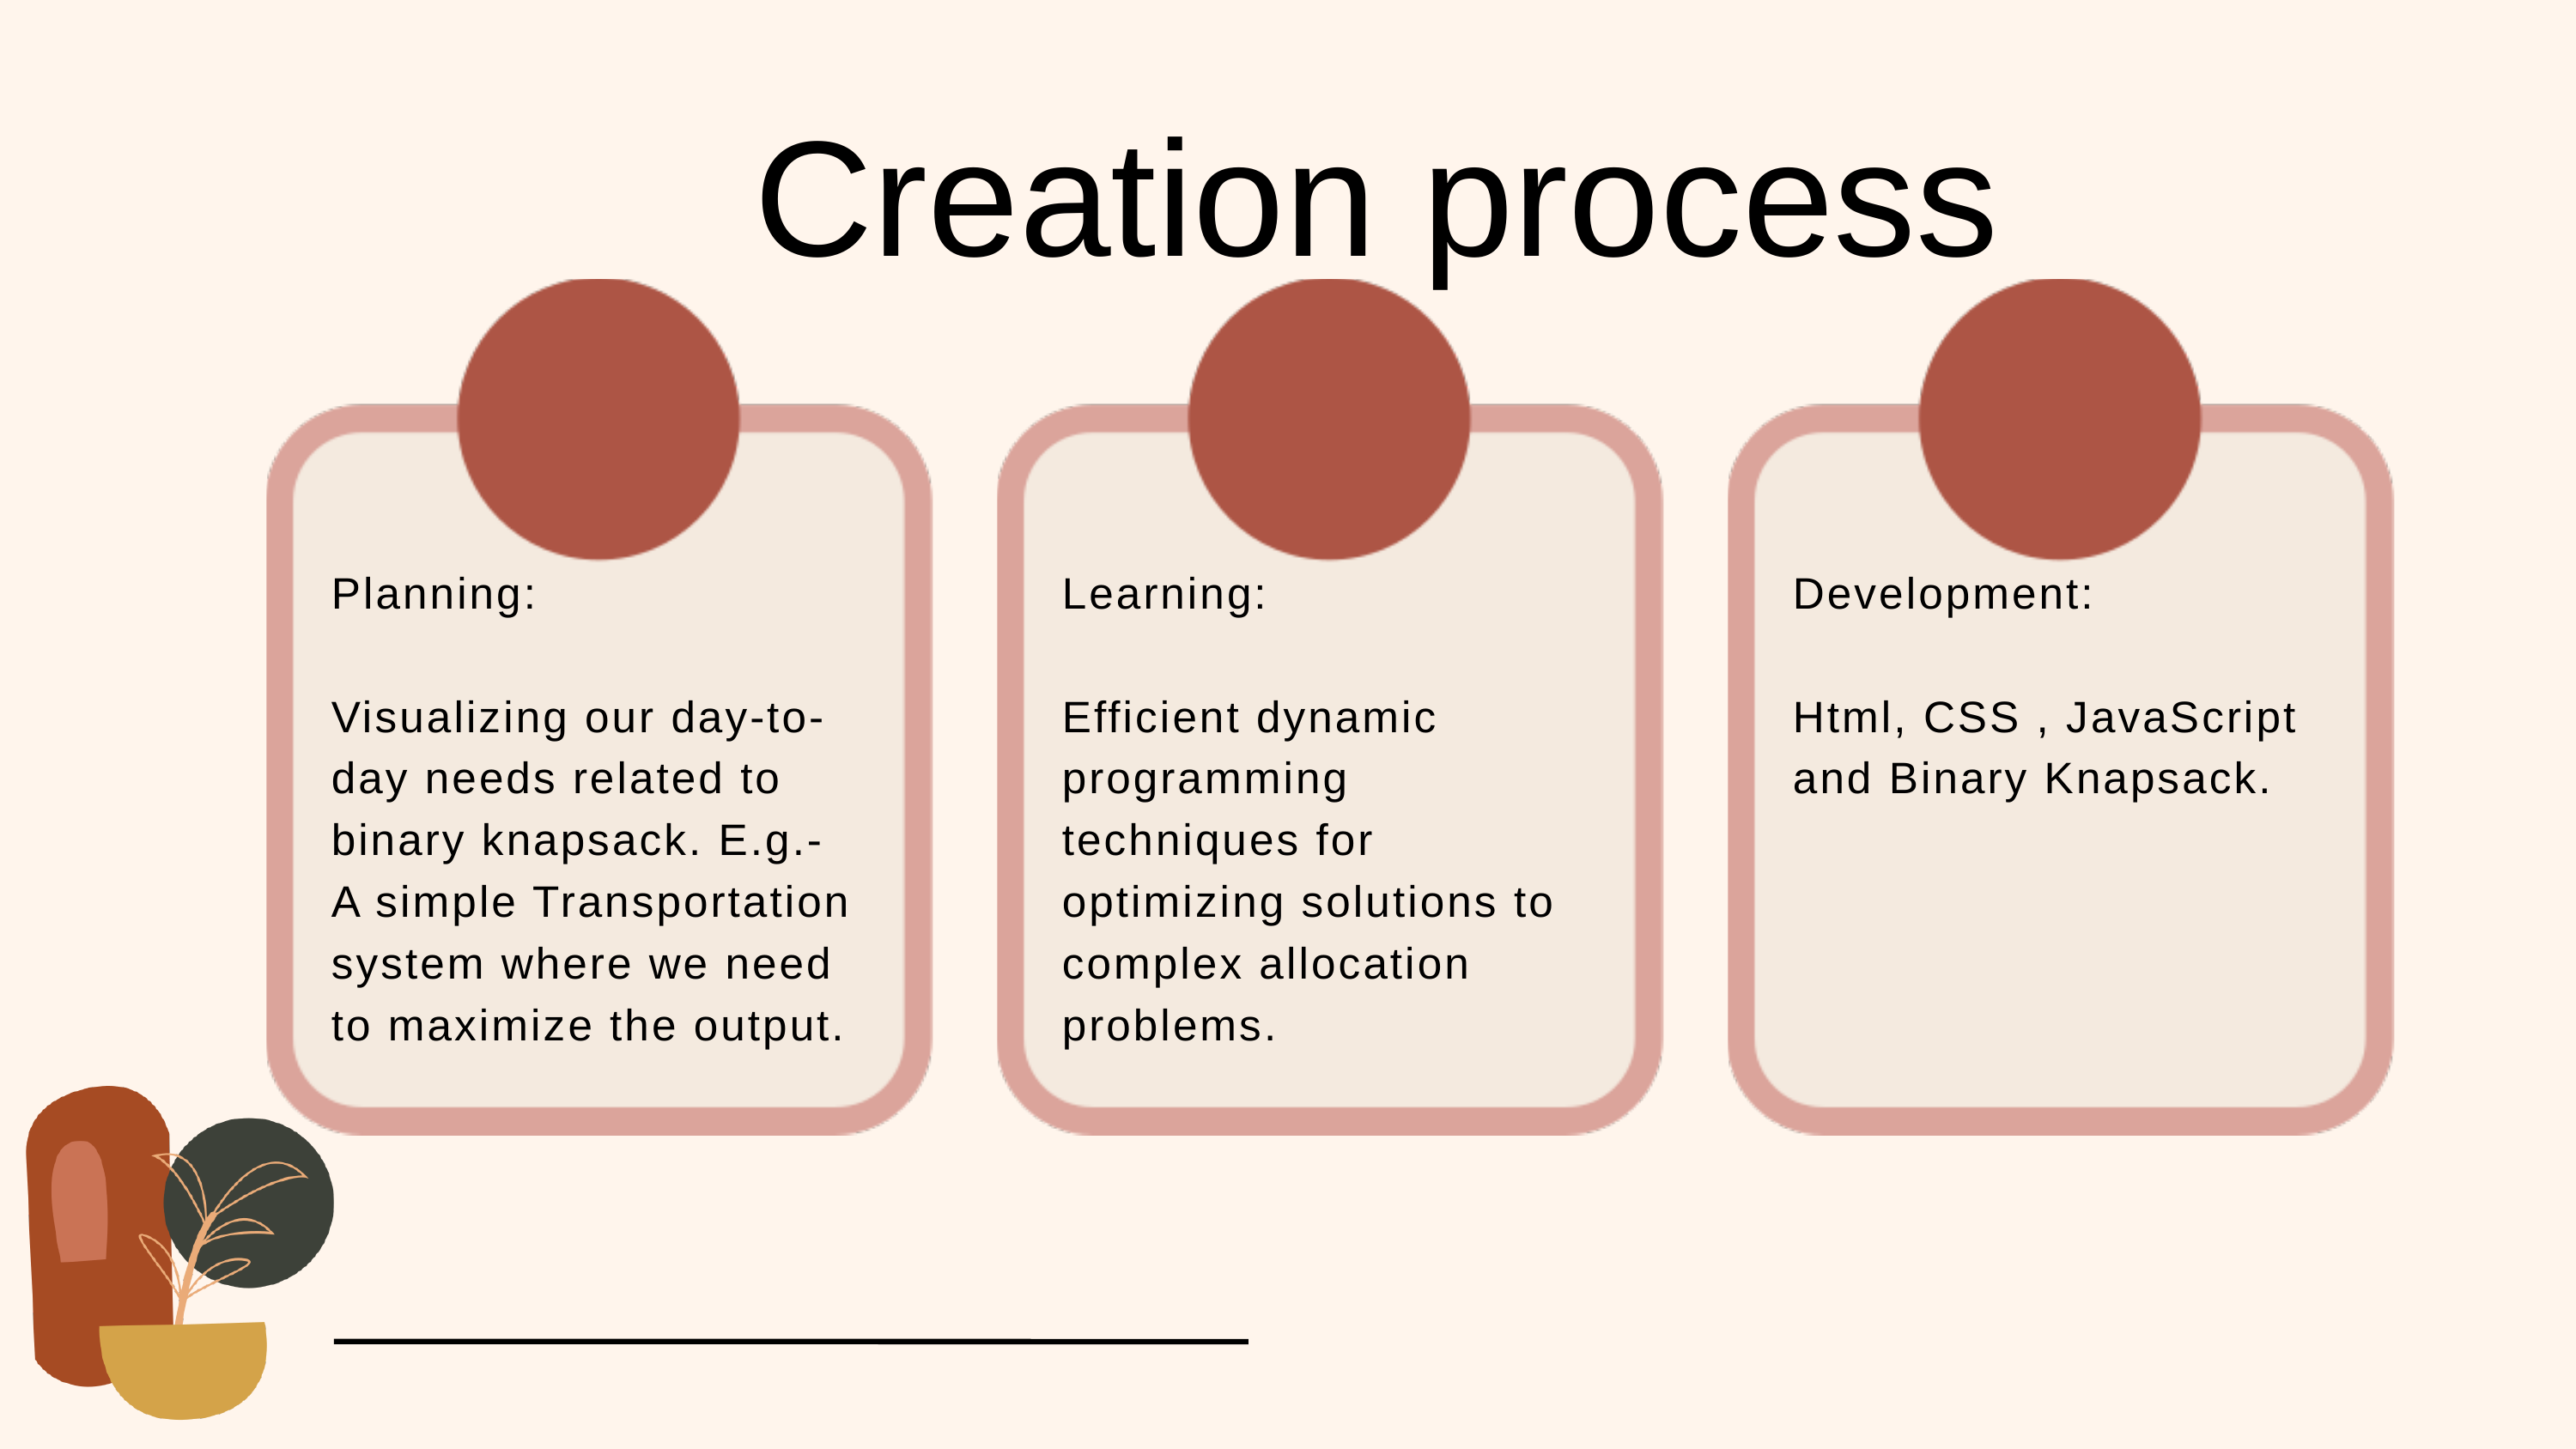

Creation process

Planning:

Visualizing our day-to-day needs related to binary knapsack. E.g.- A simple Transportation system where we need to maximize the output.

Learning:

Efficient dynamic programming techniques for optimizing solutions to complex allocation problems.

Development:

Html, CSS , JavaScript and Binary Knapsack.